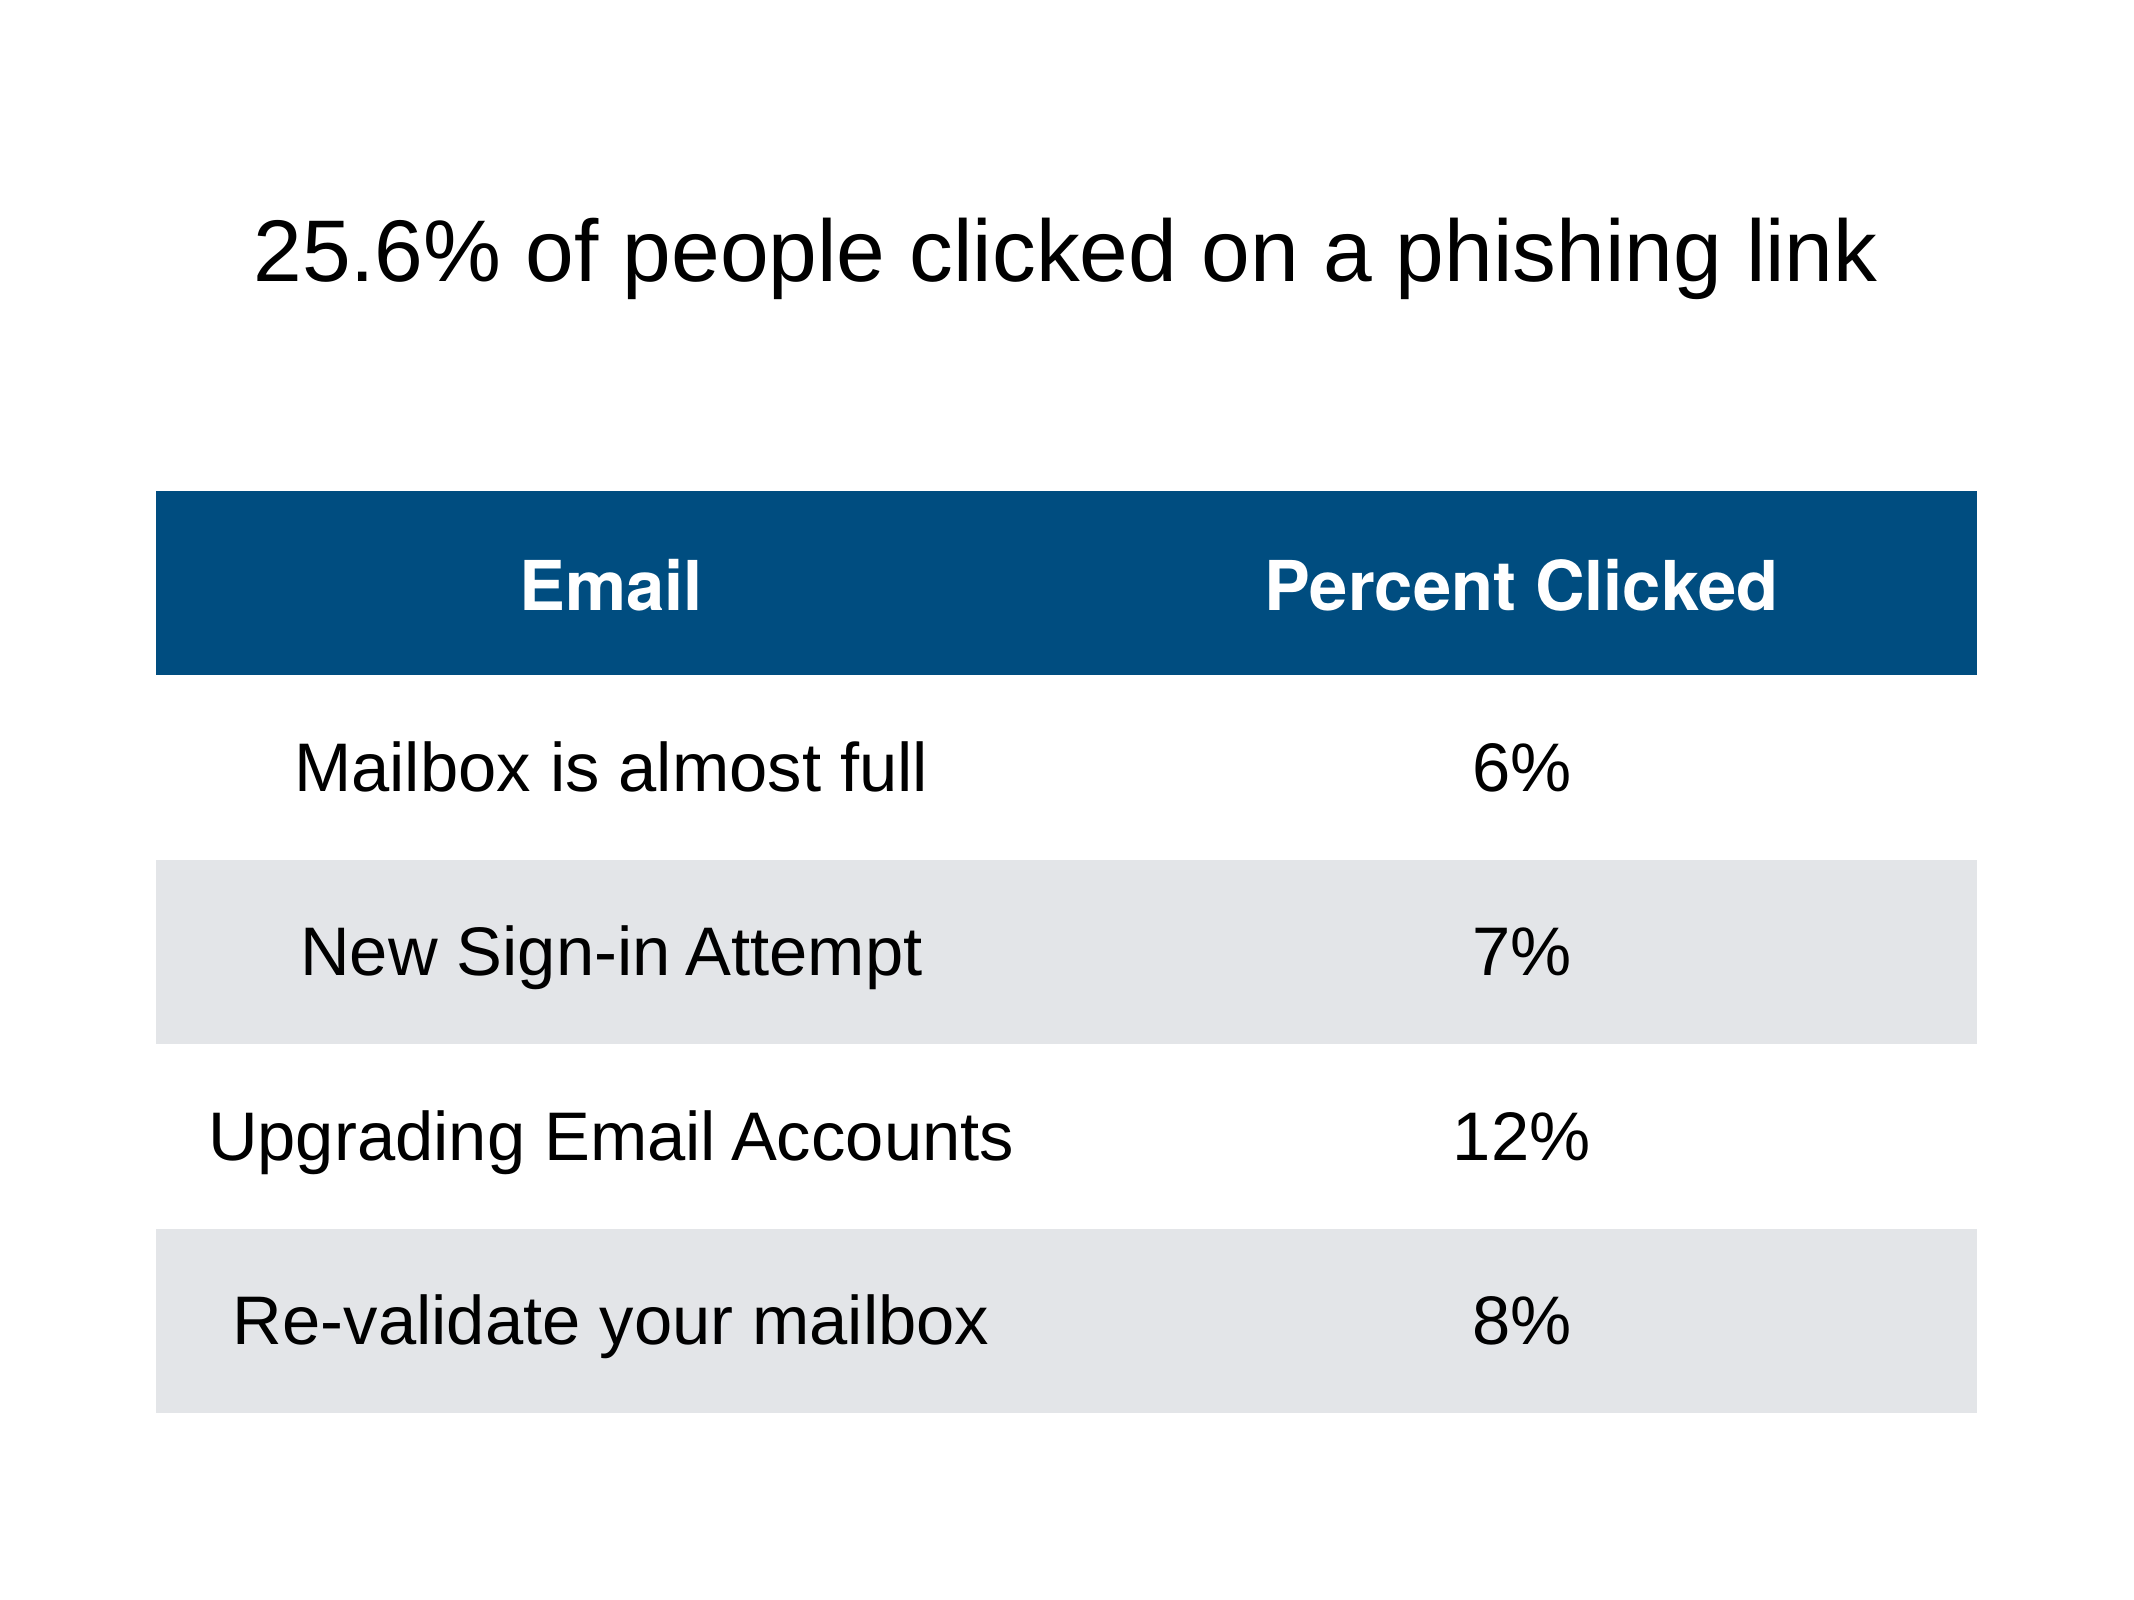

25.6% of people clicked on a phishing link
| Email | Percent Clicked |
| --- | --- |
| Mailbox is almost full | 6% |
| New Sign-in Attempt | 7% |
| Upgrading Email Accounts | 12% |
| Re-validate your mailbox | 8% |